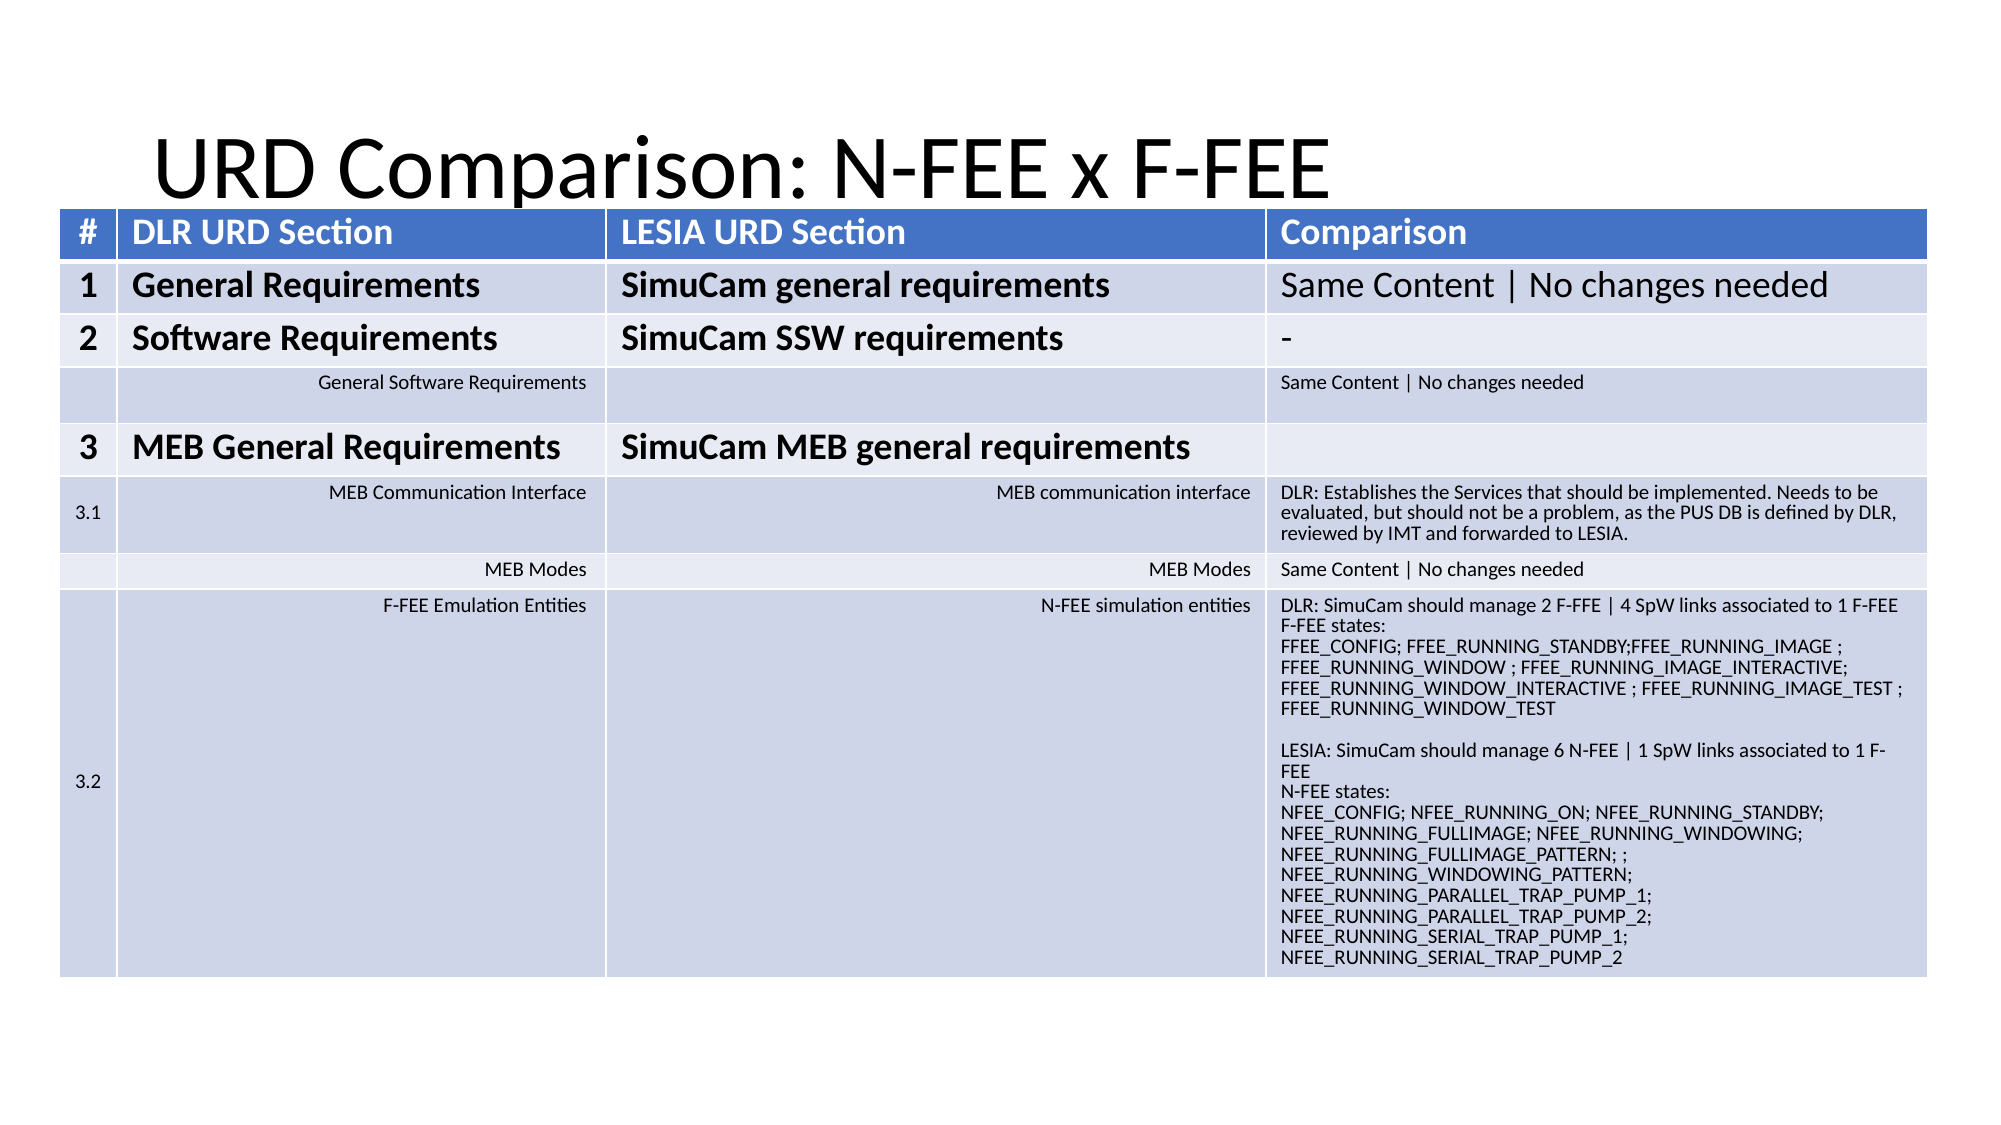

# URD Comparison: N-FEE x F-FEE
| # | DLR URD Section | LESIA URD Section | Comparison |
| --- | --- | --- | --- |
| 1 | General Requirements | SimuCam general requirements | Same Content | No changes needed |
| 2 | Software Requirements | SimuCam SSW requirements | - |
|  | General Software Requirements |  | Same Content | No changes needed |
| 3 | MEB General Requirements | SimuCam MEB general requirements |  |
| 3.1 | MEB Communication Interface | MEB communication interface | DLR: Establishes the Services that should be implemented. Needs to be evaluated, but should not be a problem, as the PUS DB is defined by DLR, reviewed by IMT and forwarded to LESIA. |
|  | MEB Modes | MEB Modes | Same Content | No changes needed |
| 3.2 | F-FEE Emulation Entities | N-FEE simulation entities | DLR: SimuCam should manage 2 F-FFE | 4 SpW links associated to 1 F-FEE F-FEE states: FFEE\_CONFIG; FFEE\_RUNNING\_STANDBY;FFEE\_RUNNING\_IMAGE ; FFEE\_RUNNING\_WINDOW ; FFEE\_RUNNING\_IMAGE\_INTERACTIVE; FFEE\_RUNNING\_WINDOW\_INTERACTIVE ; FFEE\_RUNNING\_IMAGE\_TEST ; FFEE\_RUNNING\_WINDOW\_TEST LESIA: SimuCam should manage 6 N-FEE | 1 SpW links associated to 1 F-FEE N-FEE states: NFEE\_CONFIG; NFEE\_RUNNING\_ON; NFEE\_RUNNING\_STANDBY; NFEE\_RUNNING\_FULLIMAGE; NFEE\_RUNNING\_WINDOWING; NFEE\_RUNNING\_FULLIMAGE\_PATTERN; ; NFEE\_RUNNING\_WINDOWING\_PATTERN; NFEE\_RUNNING\_PARALLEL\_TRAP\_PUMP\_1; NFEE\_RUNNING\_PARALLEL\_TRAP\_PUMP\_2; NFEE\_RUNNING\_SERIAL\_TRAP\_PUMP\_1; NFEE\_RUNNING\_SERIAL\_TRAP\_PUMP\_2 |